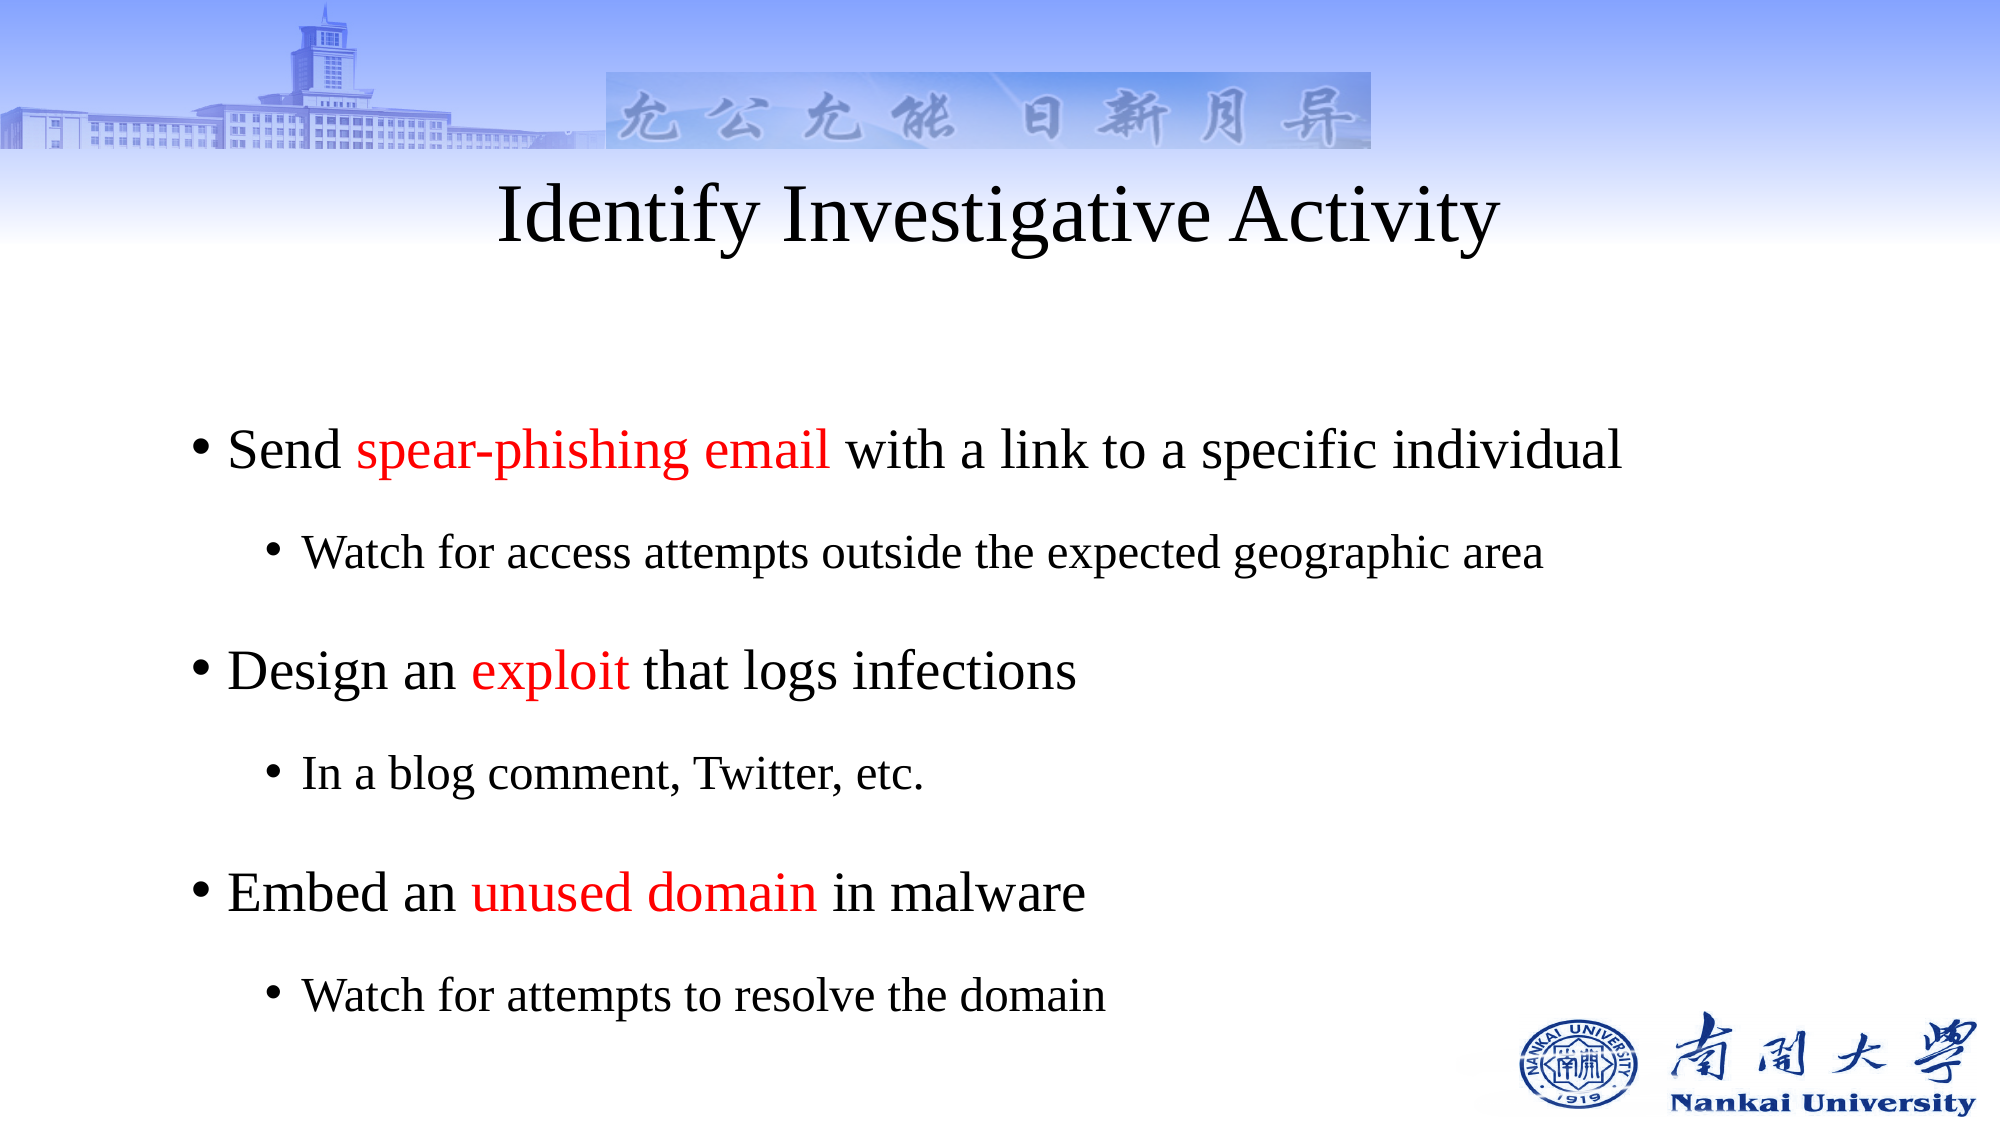

# Identify Investigative Activity
Send spear-phishing email with a link to a specific individual
Watch for access attempts outside the expected geographic area
Design an exploit that logs infections
In a blog comment, Twitter, etc.
Embed an unused domain in malware
Watch for attempts to resolve the domain